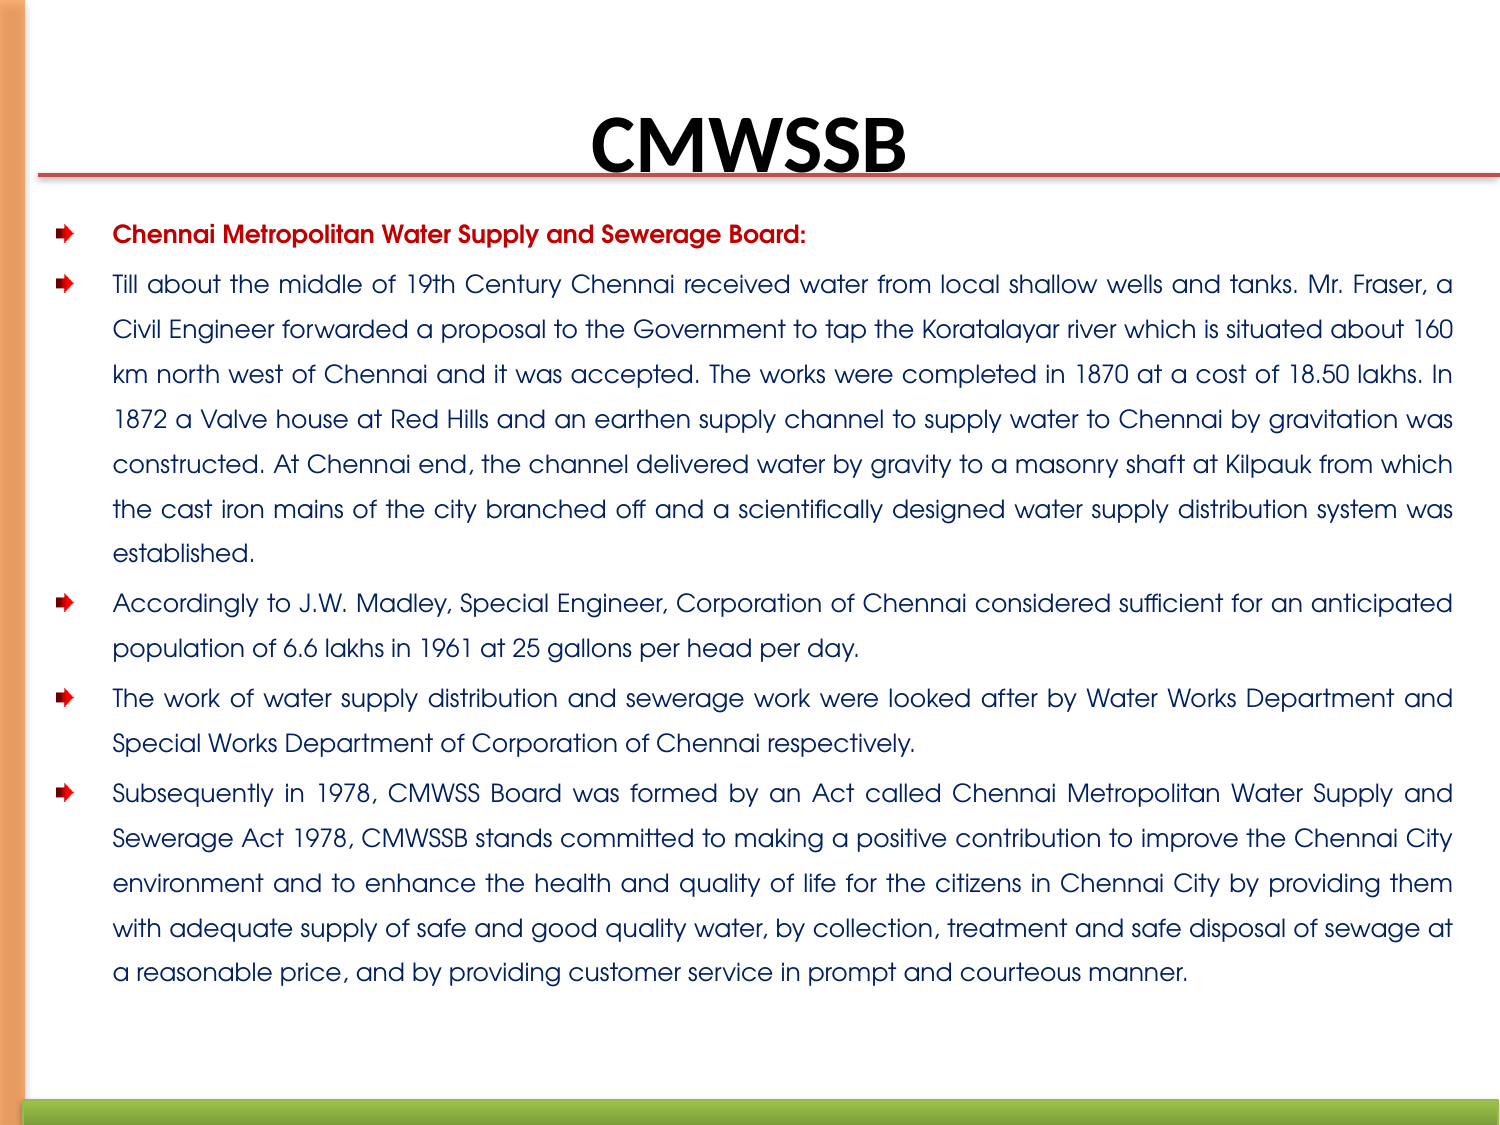

# CMWSSB
Chennai Metropolitan Water Supply and Sewerage Board:
Till about the middle of 19th Century Chennai received water from local shallow wells and tanks. Mr. Fraser, a Civil Engineer forwarded a proposal to the Government to tap the Koratalayar river which is situated about 160 km north west of Chennai and it was accepted. The works were completed in 1870 at a cost of 18.50 lakhs. In 1872 a Valve house at Red Hills and an earthen supply channel to supply water to Chennai by gravitation was constructed. At Chennai end, the channel delivered water by gravity to a masonry shaft at Kilpauk from which the cast iron mains of the city branched off and a scientifically designed water supply distribution system was established.
Accordingly to J.W. Madley, Special Engineer, Corporation of Chennai considered sufficient for an anticipated population of 6.6 lakhs in 1961 at 25 gallons per head per day.
The work of water supply distribution and sewerage work were looked after by Water Works Department and Special Works Department of Corporation of Chennai respectively.
Subsequently in 1978, CMWSS Board was formed by an Act called Chennai Metropolitan Water Supply and Sewerage Act 1978, CMWSSB stands committed to making a positive contribution to improve the Chennai City environment and to enhance the health and quality of life for the citizens in Chennai City by providing them with adequate supply of safe and good quality water, by collection, treatment and safe disposal of sewage at a reasonable price, and by providing customer service in prompt and courteous manner.